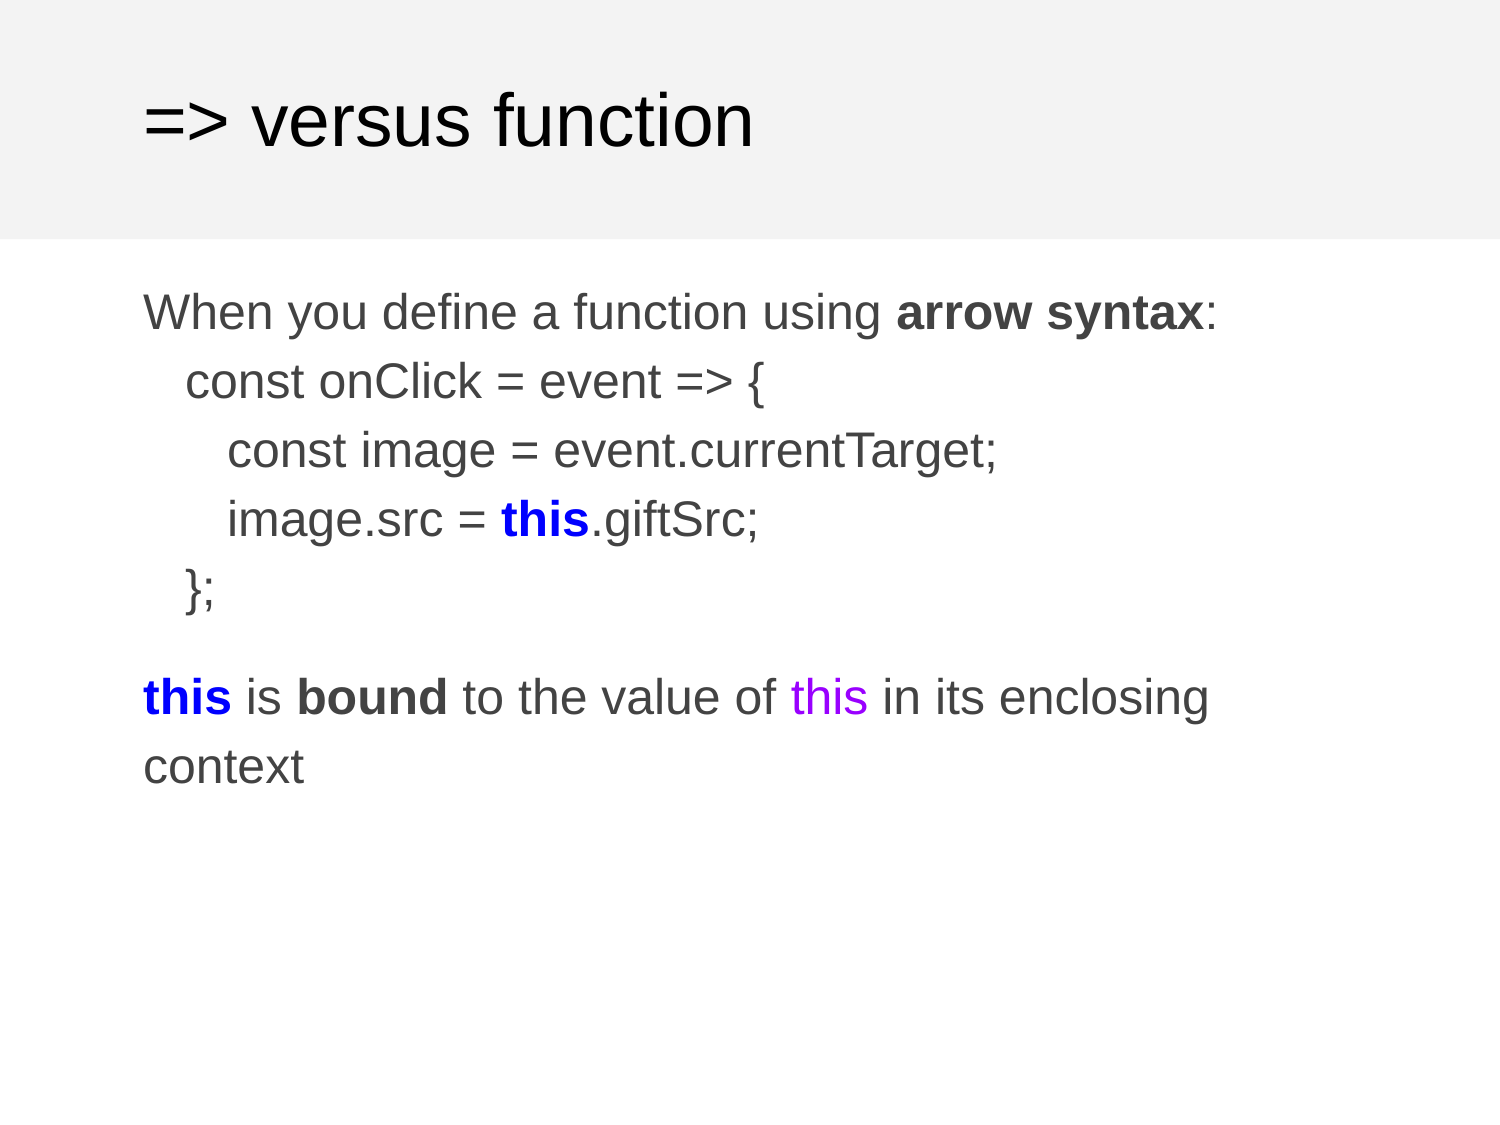

=> versus function
When you define a function using arrow syntax:
   const onClick = event => {
      const image = event.currentTarget;
      image.src = this.giftSrc;
   };

this is bound to the value of this in its enclosing context